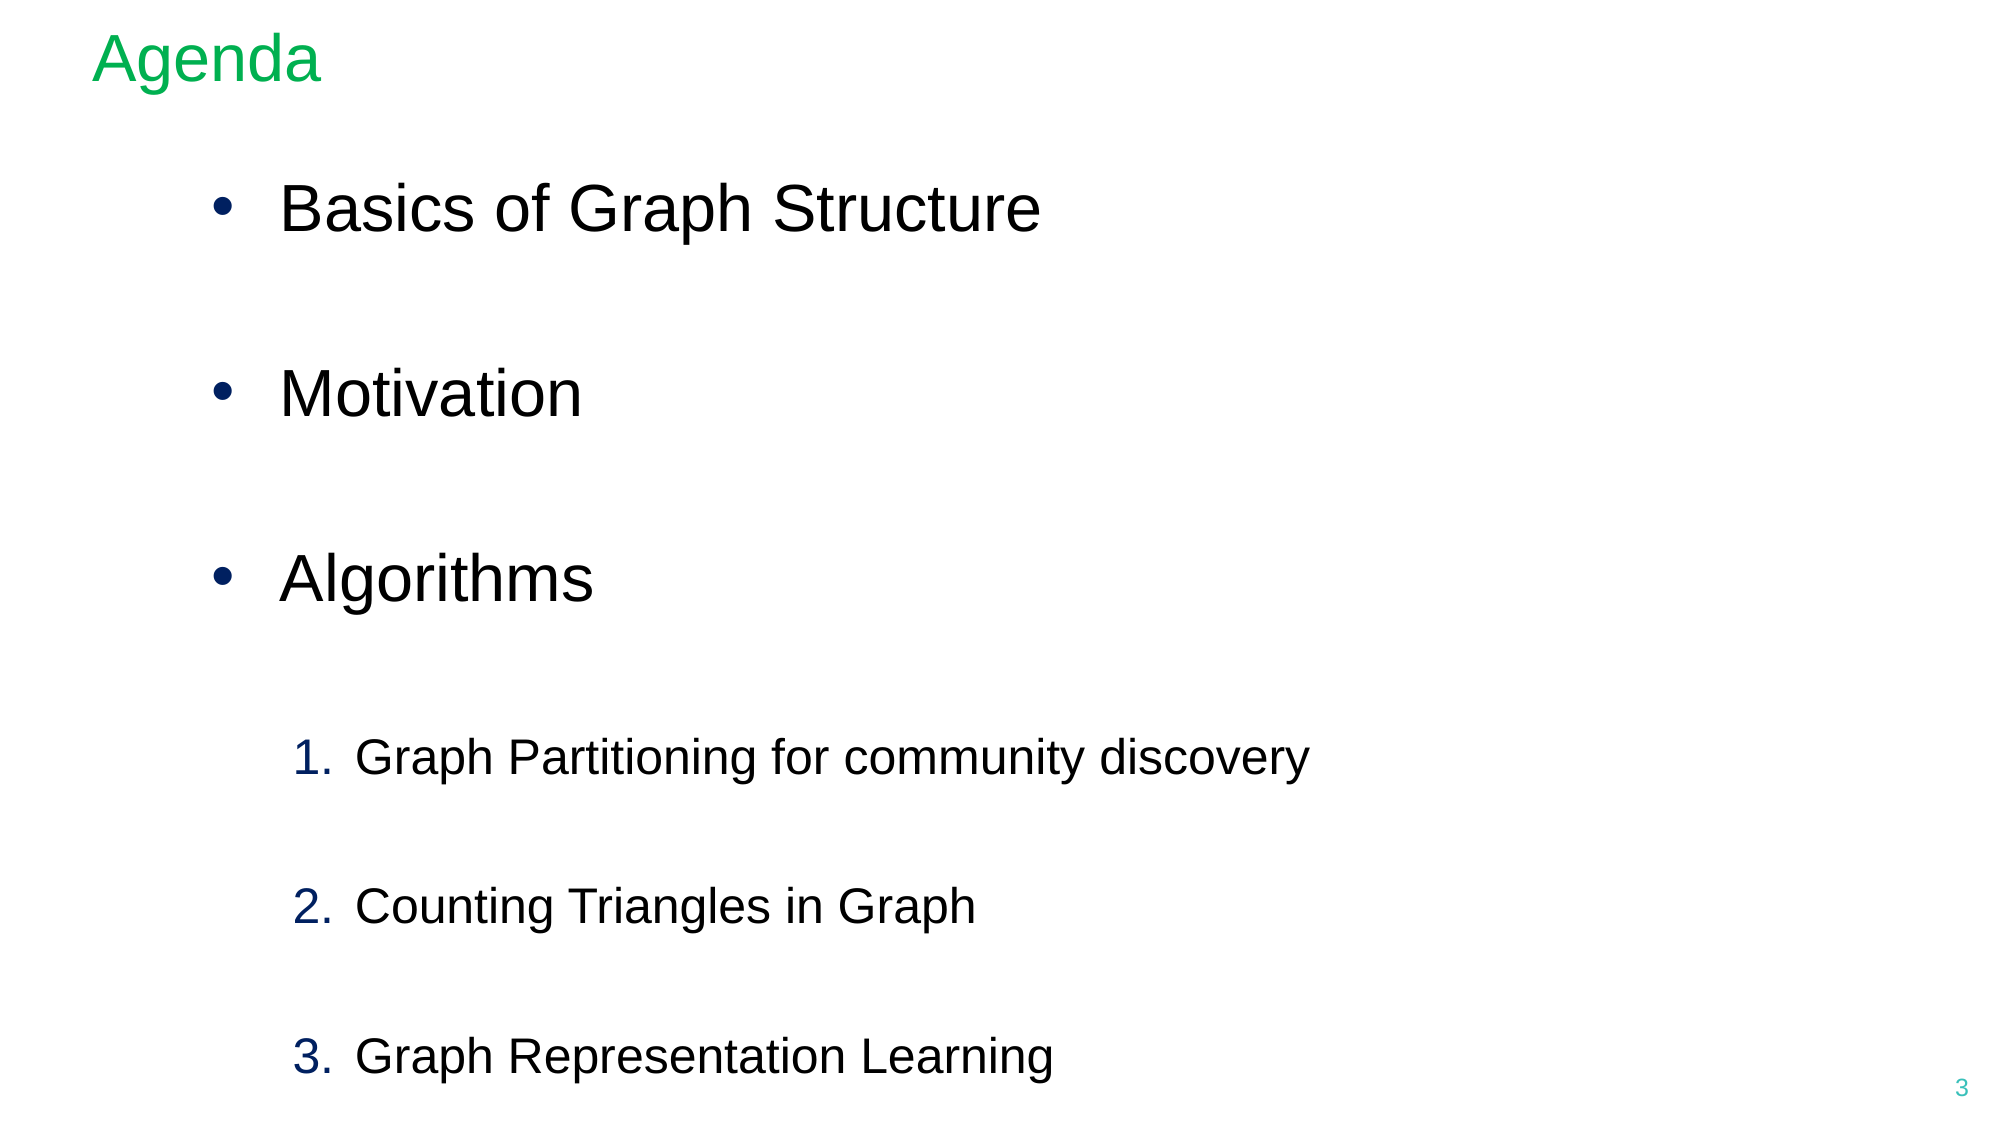

# Agenda
Basics of Graph Structure

Motivation

Algorithms

Graph Partitioning for community discovery

Counting Triangles in Graph

Graph Representation Learning
3